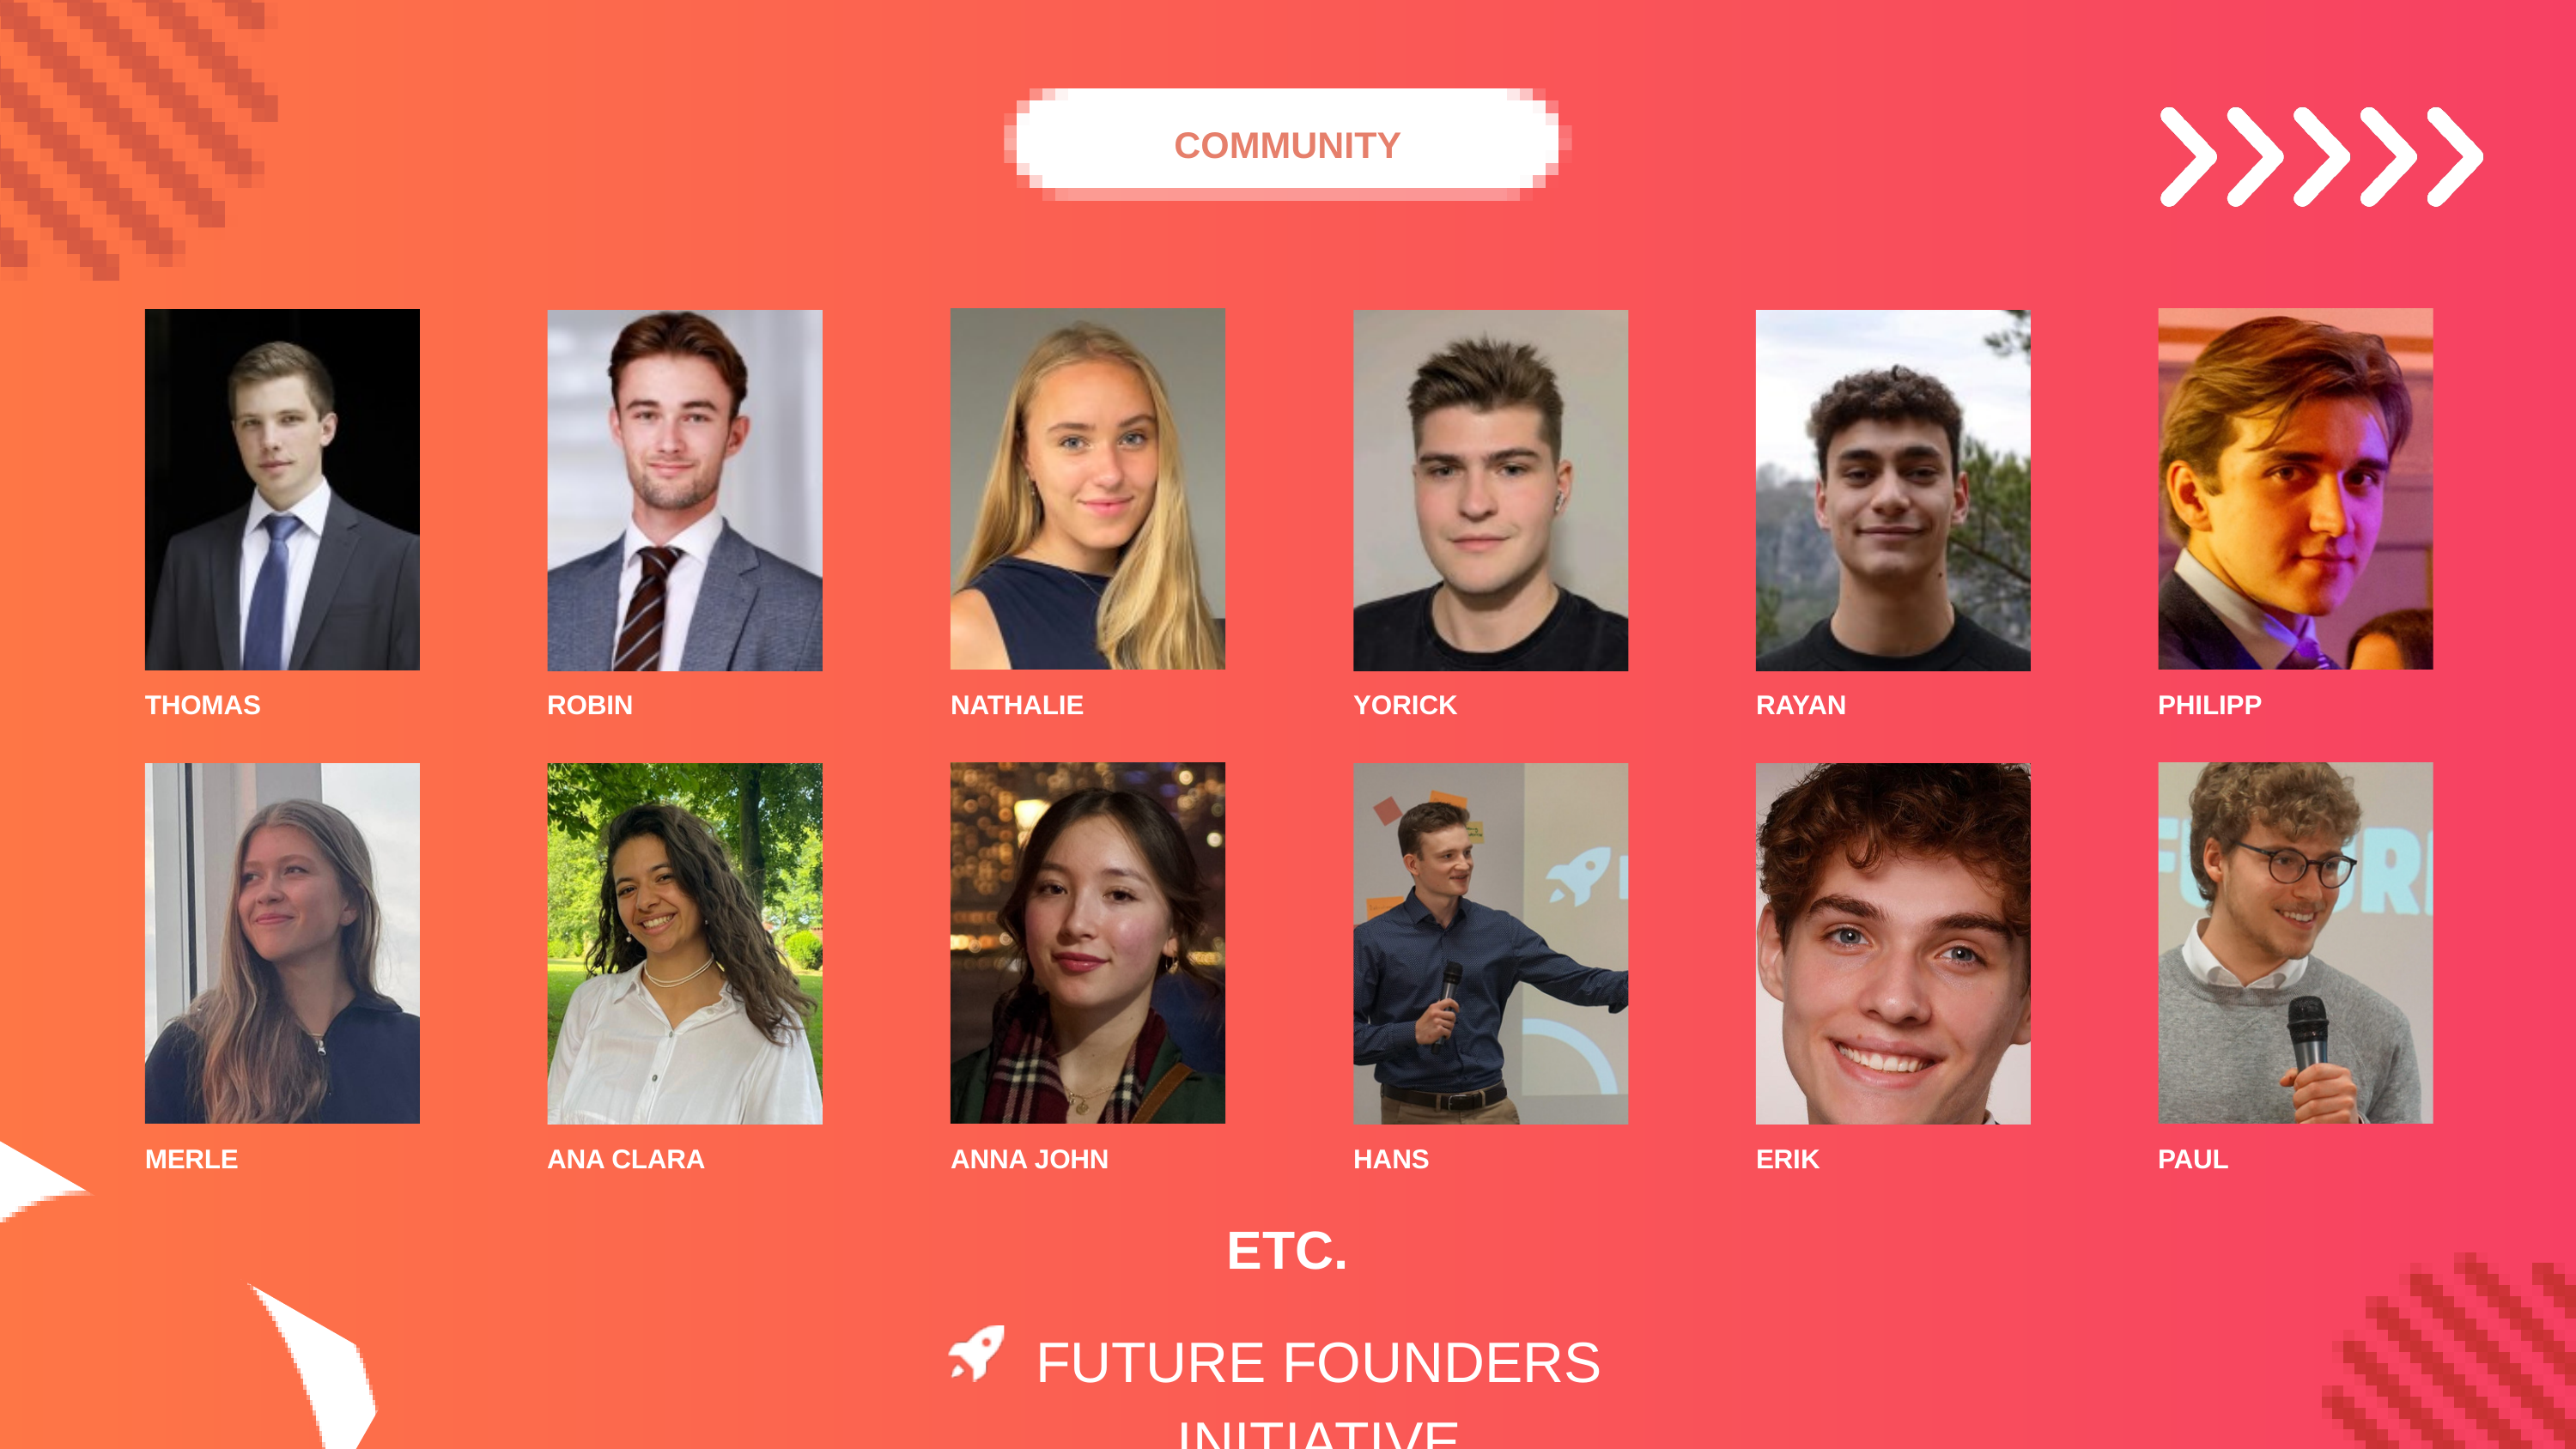

COMMUNITY

THOMAS
ROBIN
NATHALIE
YORICK
RAYAN
PHILIPP

MERLE
ANA CLARA
ANNA JOHN
HANS
ERIK
PAUL
ETC.

FUTURE FOUNDERS INITIATIVE